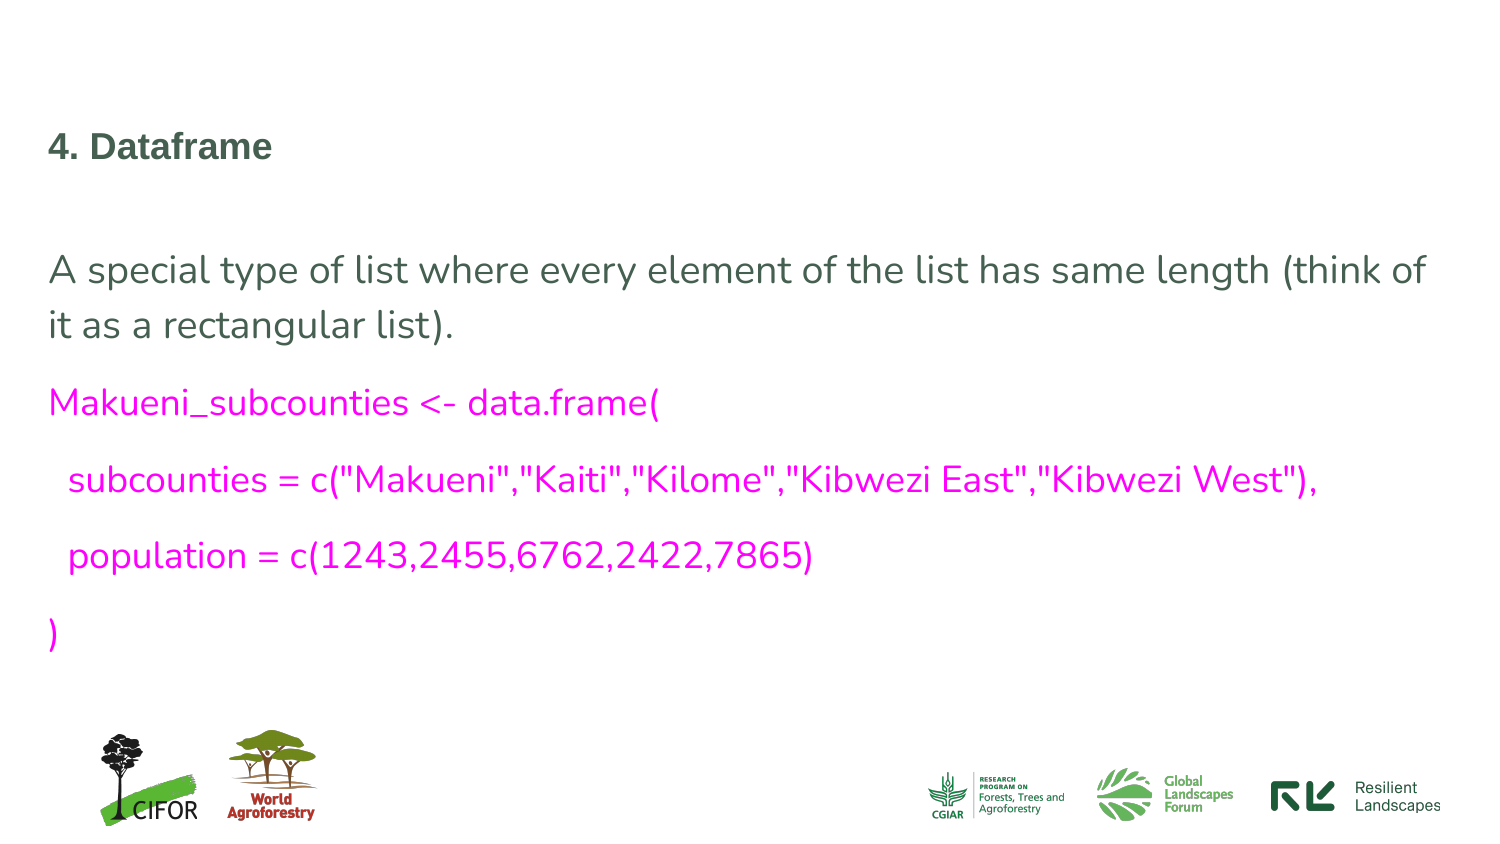

4. Dataframe

A special type of list where every element of the list has same length (think of it as a rectangular list).
Makueni_subcounties <- data.frame(
  subcounties = c("Makueni","Kaiti","Kilome","Kibwezi East","Kibwezi West"),
  population = c(1243,2455,6762,2422,7865)
)